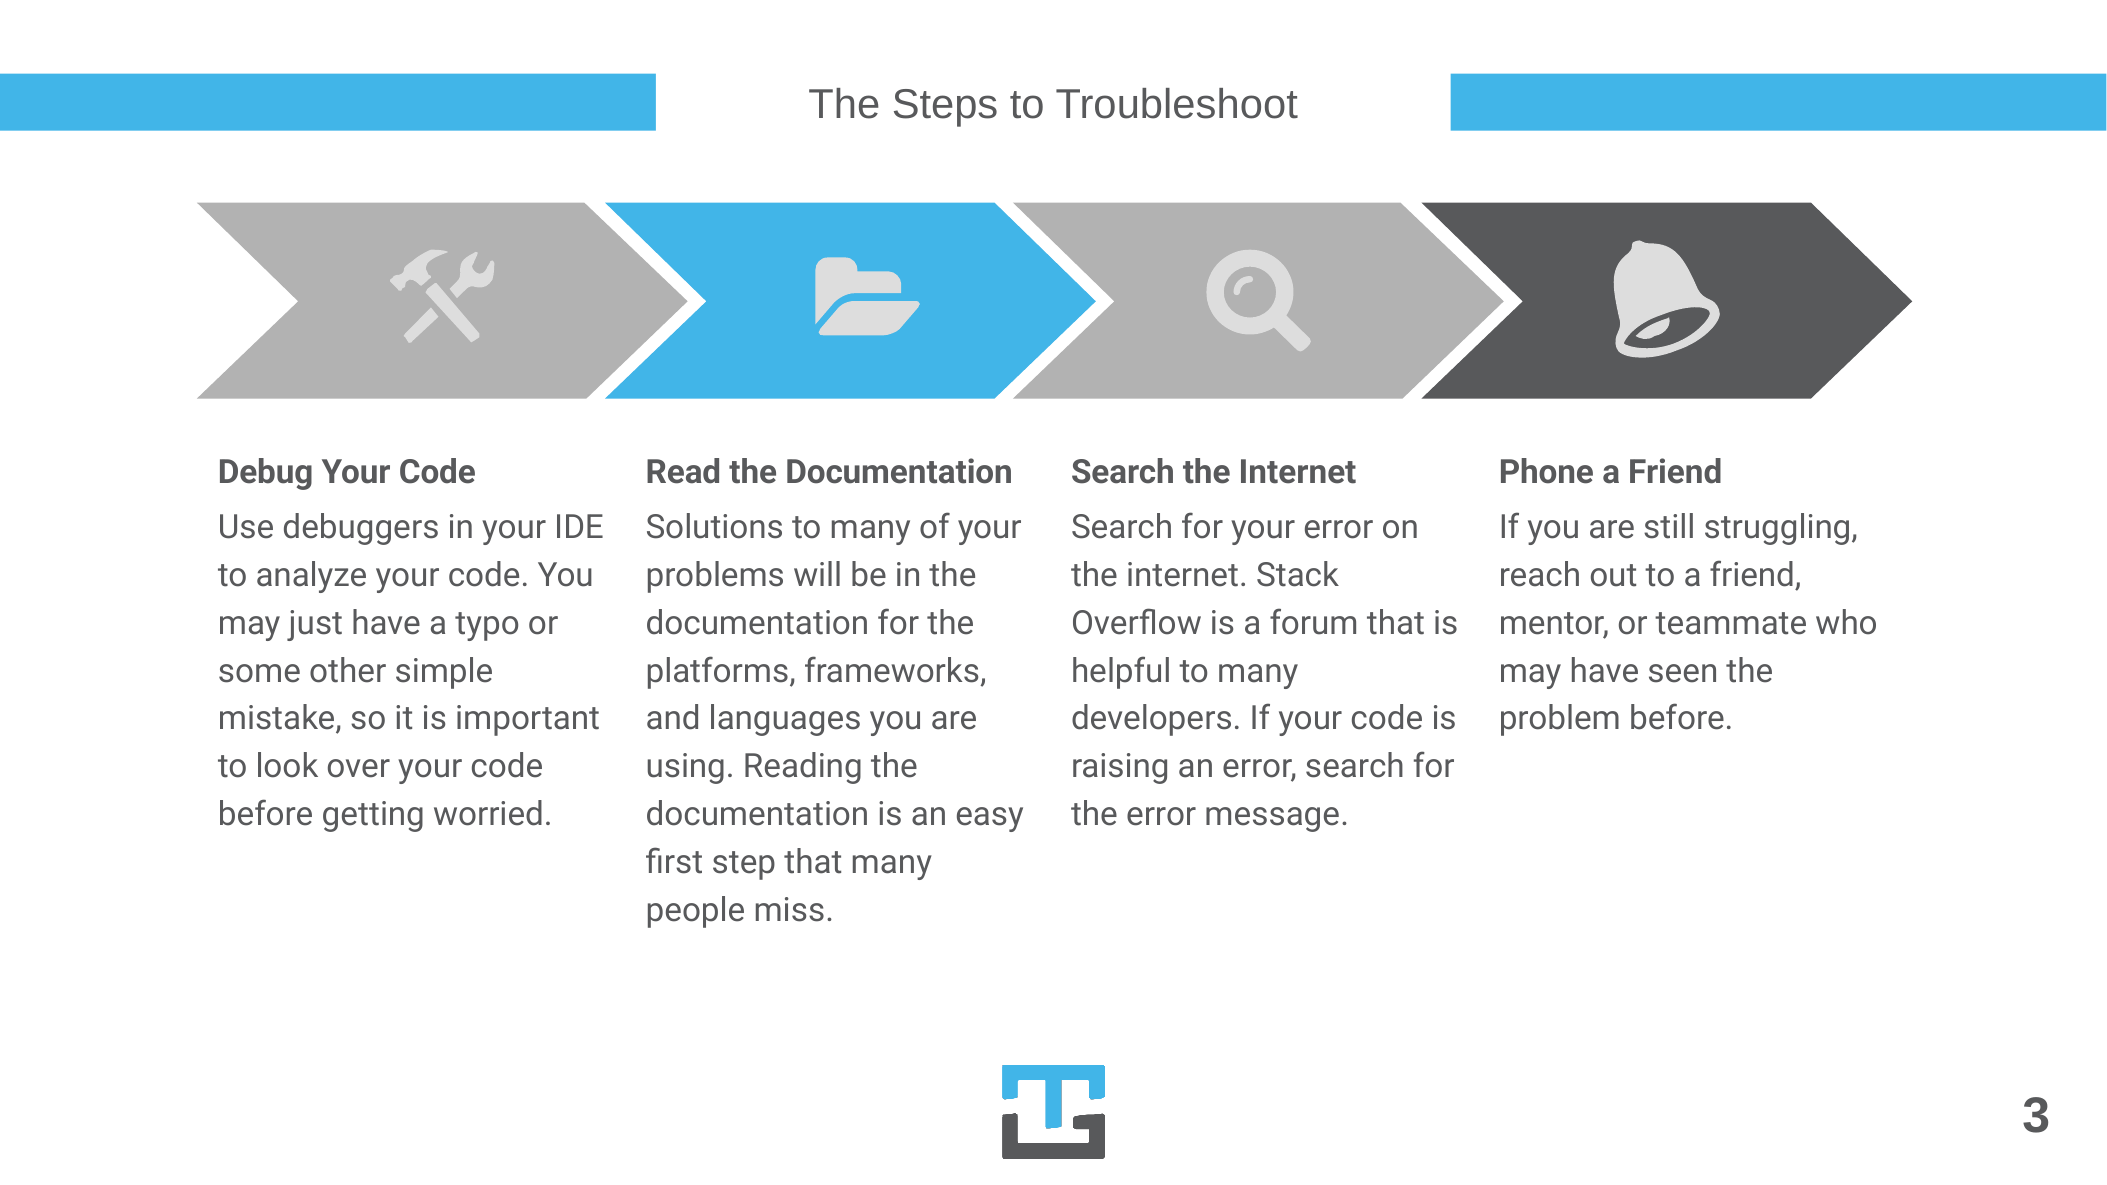

# The Steps to Troubleshoot

Debug Your Code
Use debuggers in your IDE to analyze your code. You may just have a typo or some other simple mistake, so it is important to look over your code before getting worried.
Read the Documentation
Solutions to many of your problems will be in the documentation for the platforms, frameworks, and languages you are using. Reading the documentation is an easy first step that many people miss.

Search the Internet
Search for your error on the internet. Stack Overflow is a forum that is helpful to many developers. If your code is raising an error, search for the error message.
Phone a Friend
If you are still struggling, reach out to a friend, mentor, or teammate who may have seen the problem before.